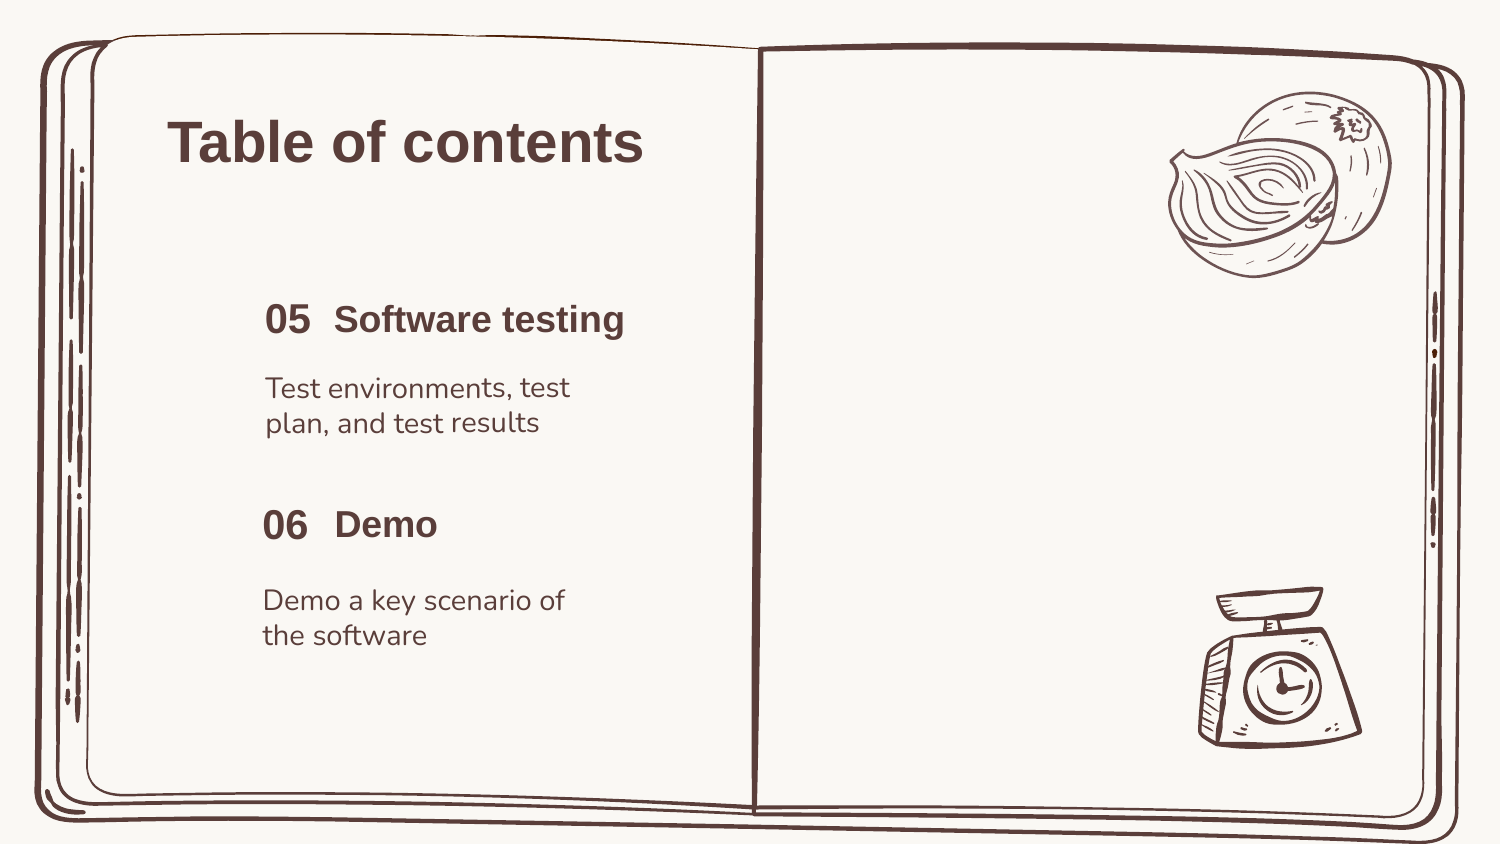

Table of contents
05
# Software testing
Test environments, test plan, and test results

Demo
06
Demo a key scenario of the software